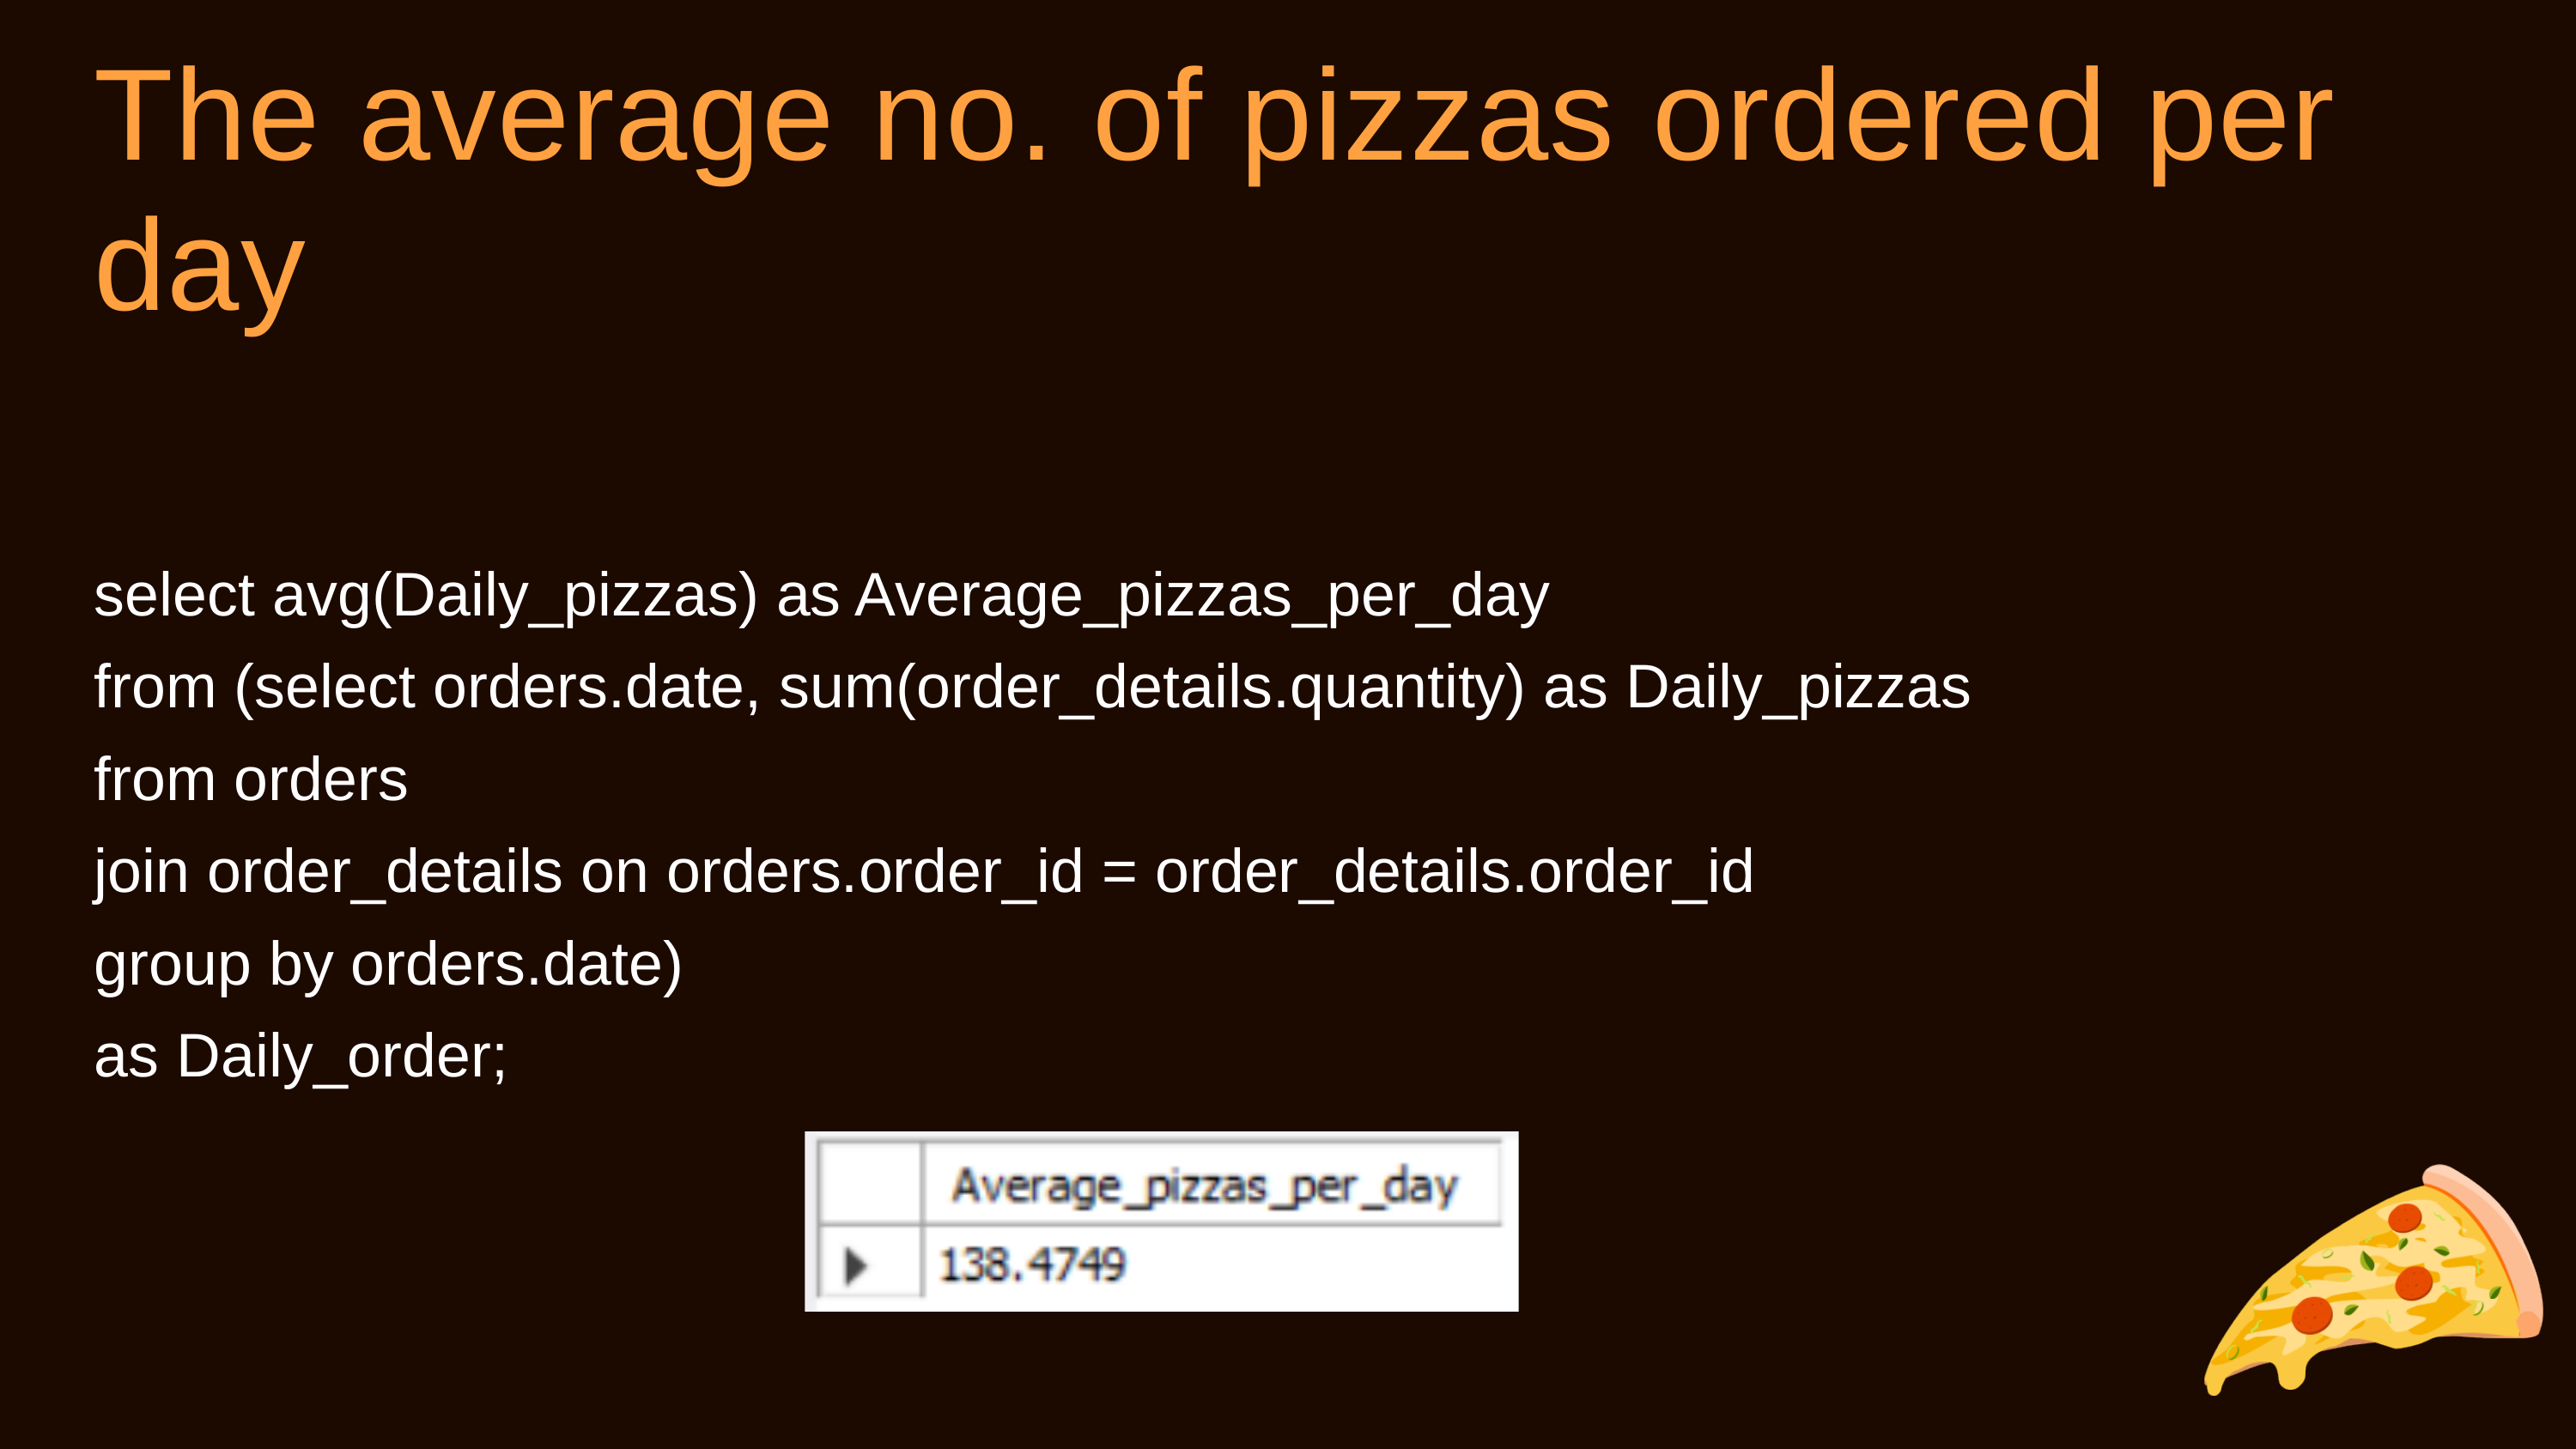

The average no. of pizzas ordered per day
select avg(Daily_pizzas) as Average_pizzas_per_day
from (select orders.date, sum(order_details.quantity) as Daily_pizzas
from orders
join order_details on orders.order_id = order_details.order_id
group by orders.date)
as Daily_order;